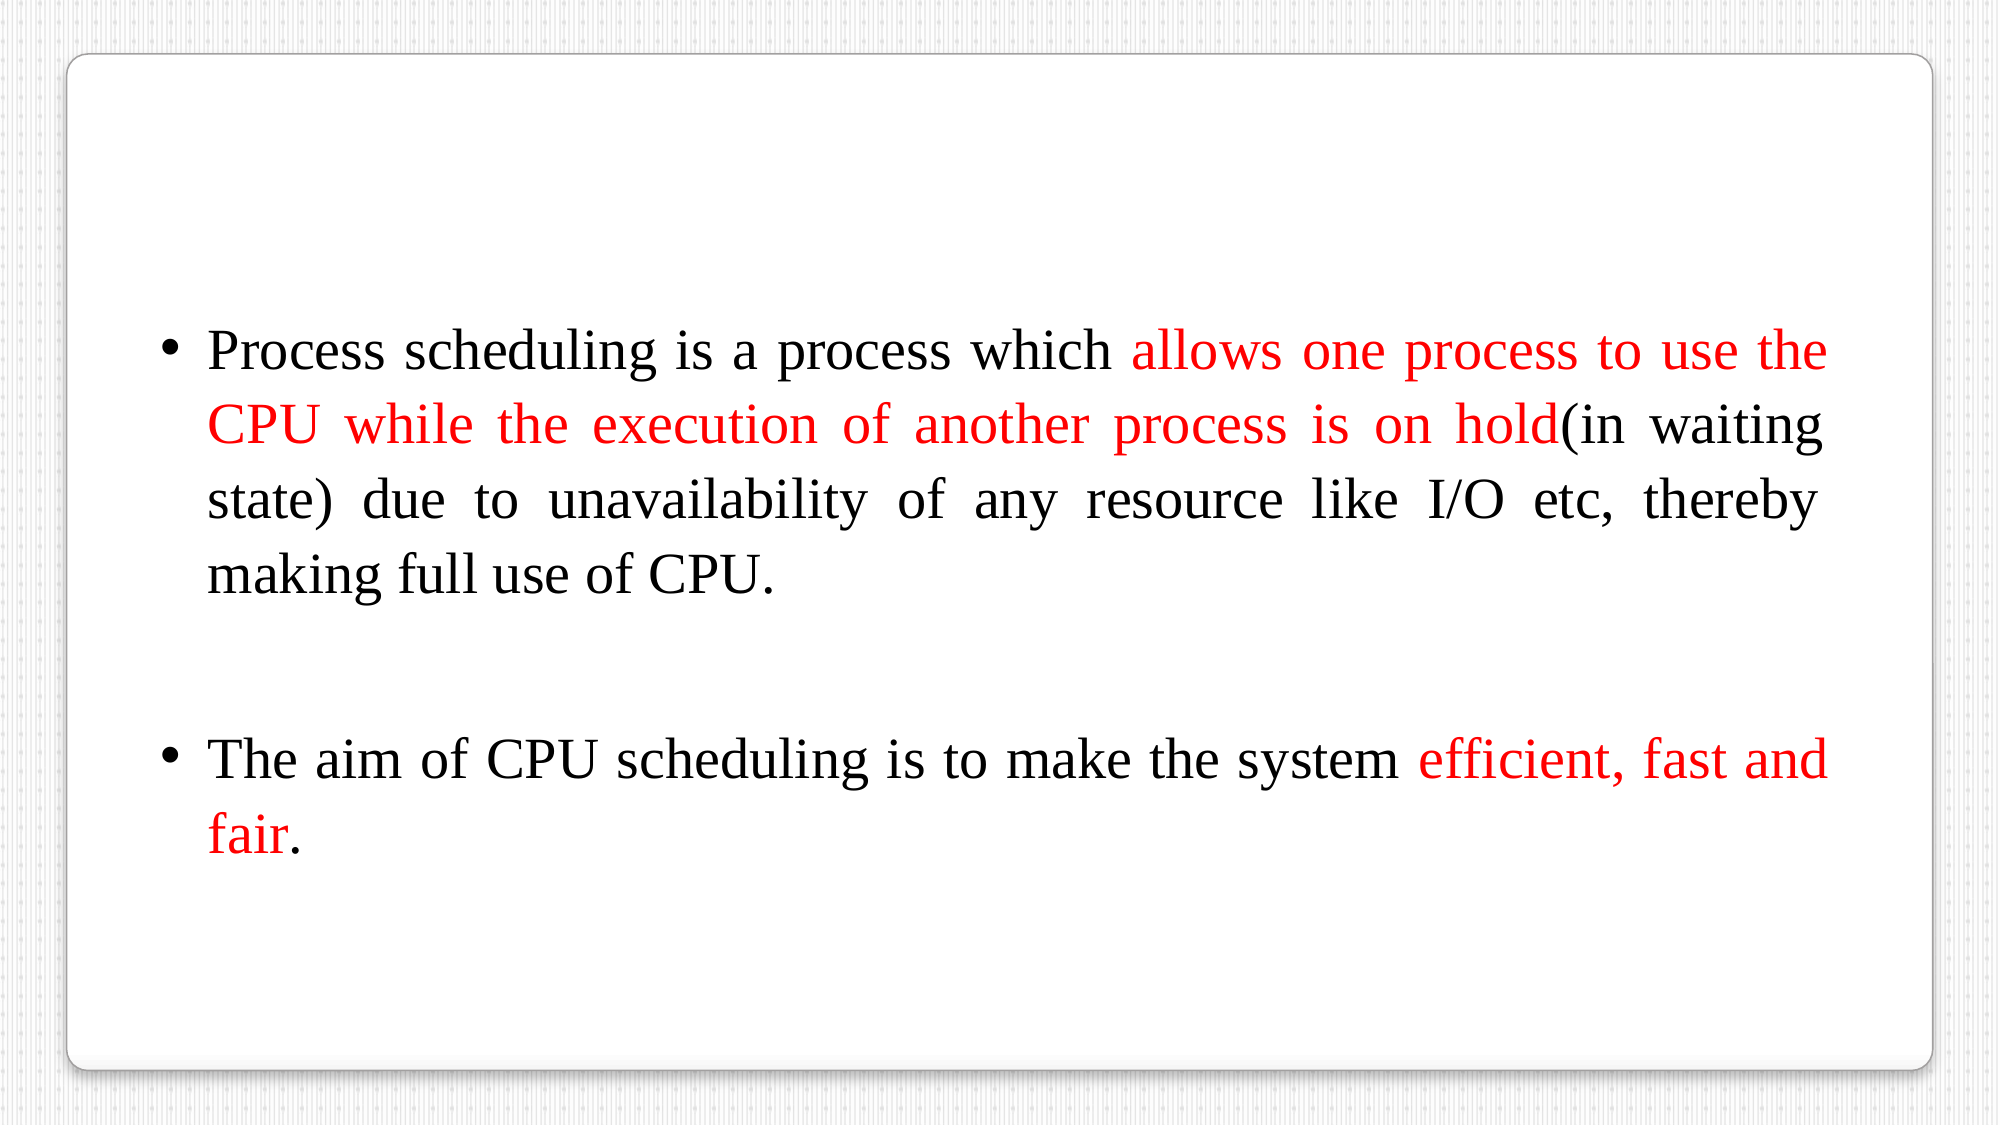

Process scheduling is a process which allows one process to use the  CPU while the execution of another process is on hold(in waiting  state) due to unavailability of any resource like I/O etc, thereby  making full use of CPU.

The aim of CPU scheduling is to make the system efficient, fast and  fair.